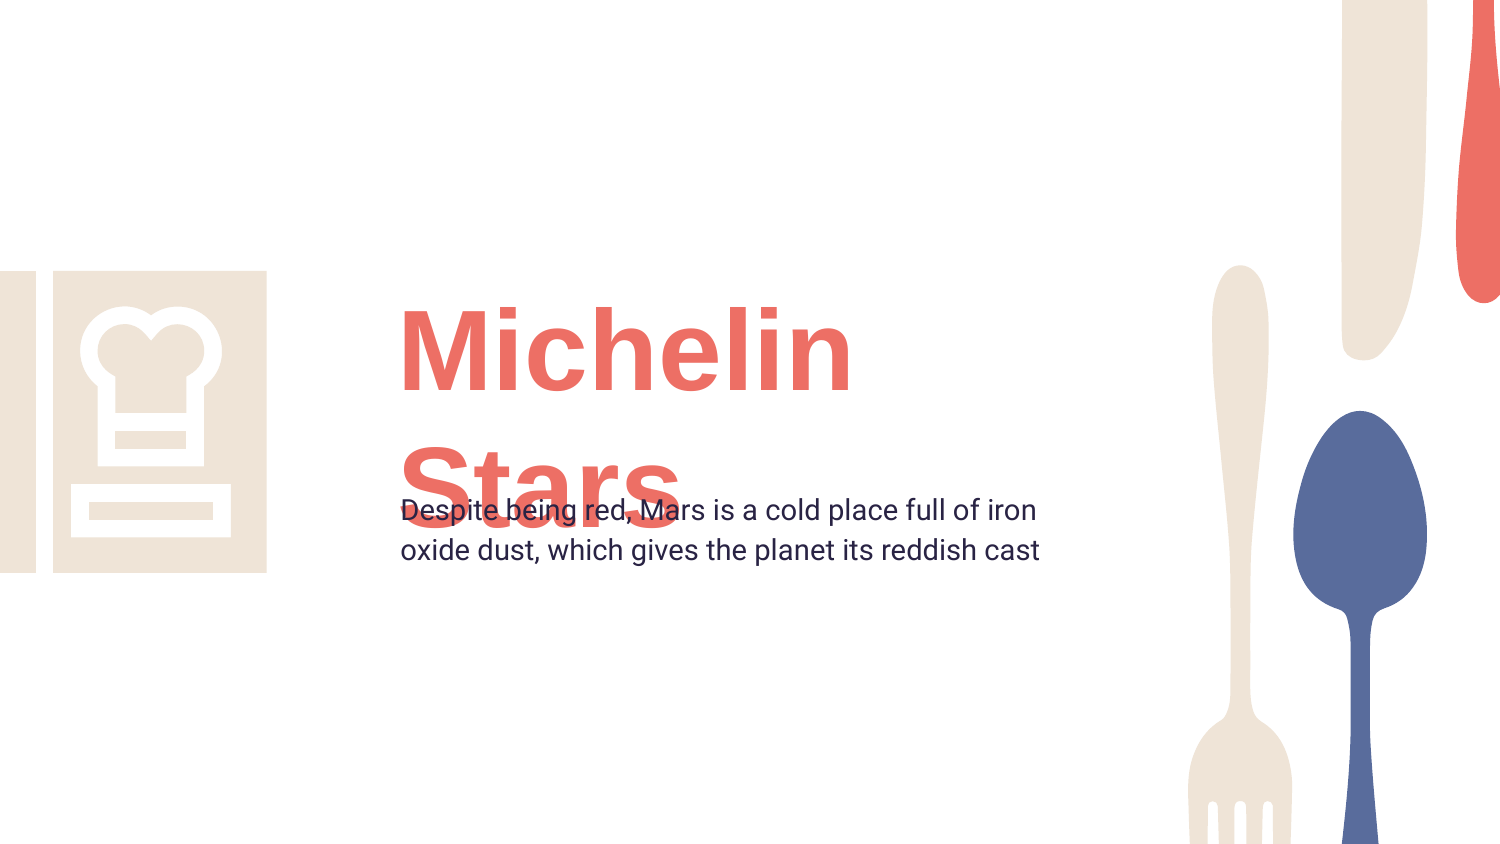

# Michelin Stars

Despite being red, Mars is a cold place full of iron oxide dust, which gives the planet its reddish cast